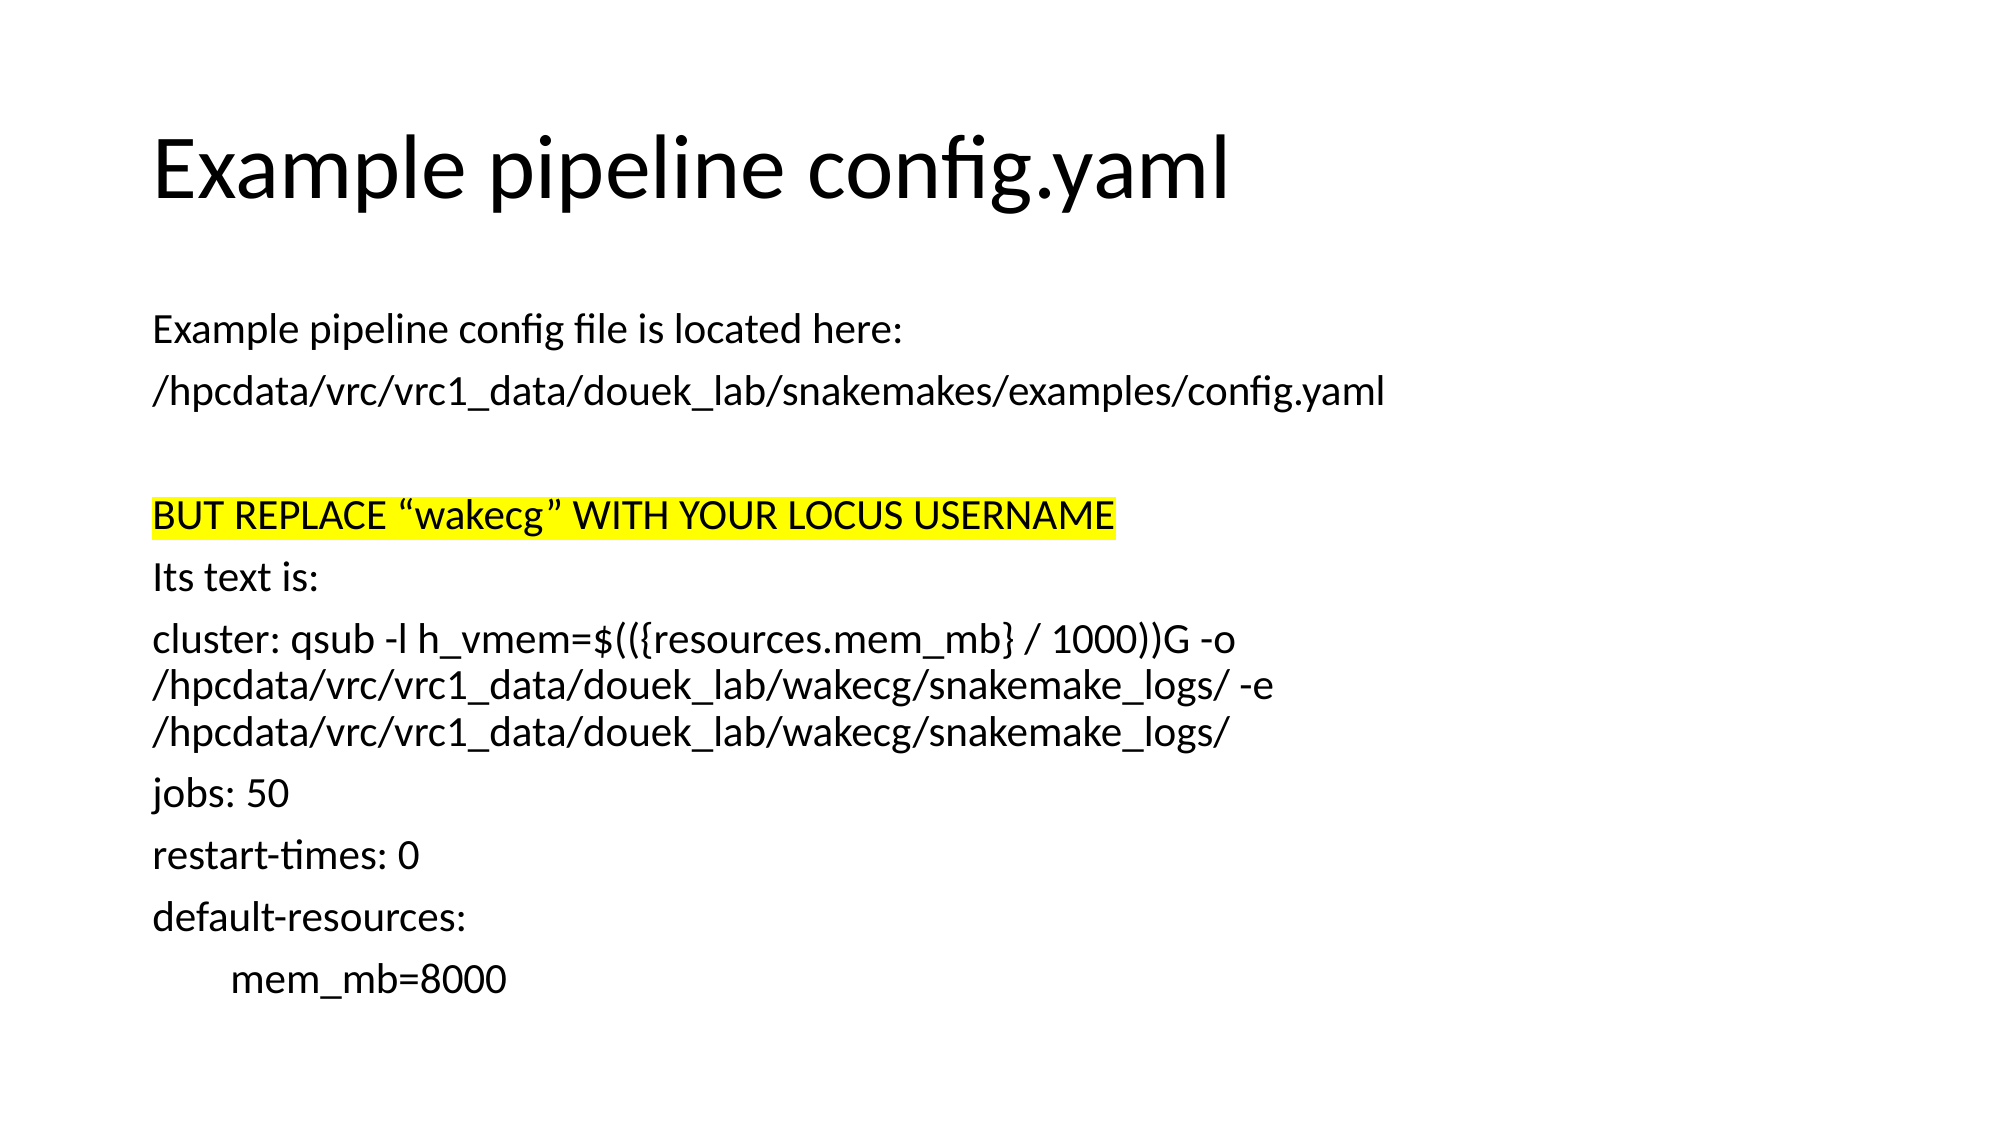

# Example pipeline config.yaml
Example pipeline config file is located here:
/hpcdata/vrc/vrc1_data/douek_lab/snakemakes/examples/config.yaml

BUT REPLACE “wakecg” WITH YOUR LOCUS USERNAME
Its text is:
cluster: qsub -l h_vmem=$(({resources.mem_mb} / 1000))G -o /hpcdata/vrc/vrc1_data/douek_lab/wakecg/snakemake_logs/ -e /hpcdata/vrc/vrc1_data/douek_lab/wakecg/snakemake_logs/
jobs: 50
restart-times: 0
default-resources:
        mem_mb=8000